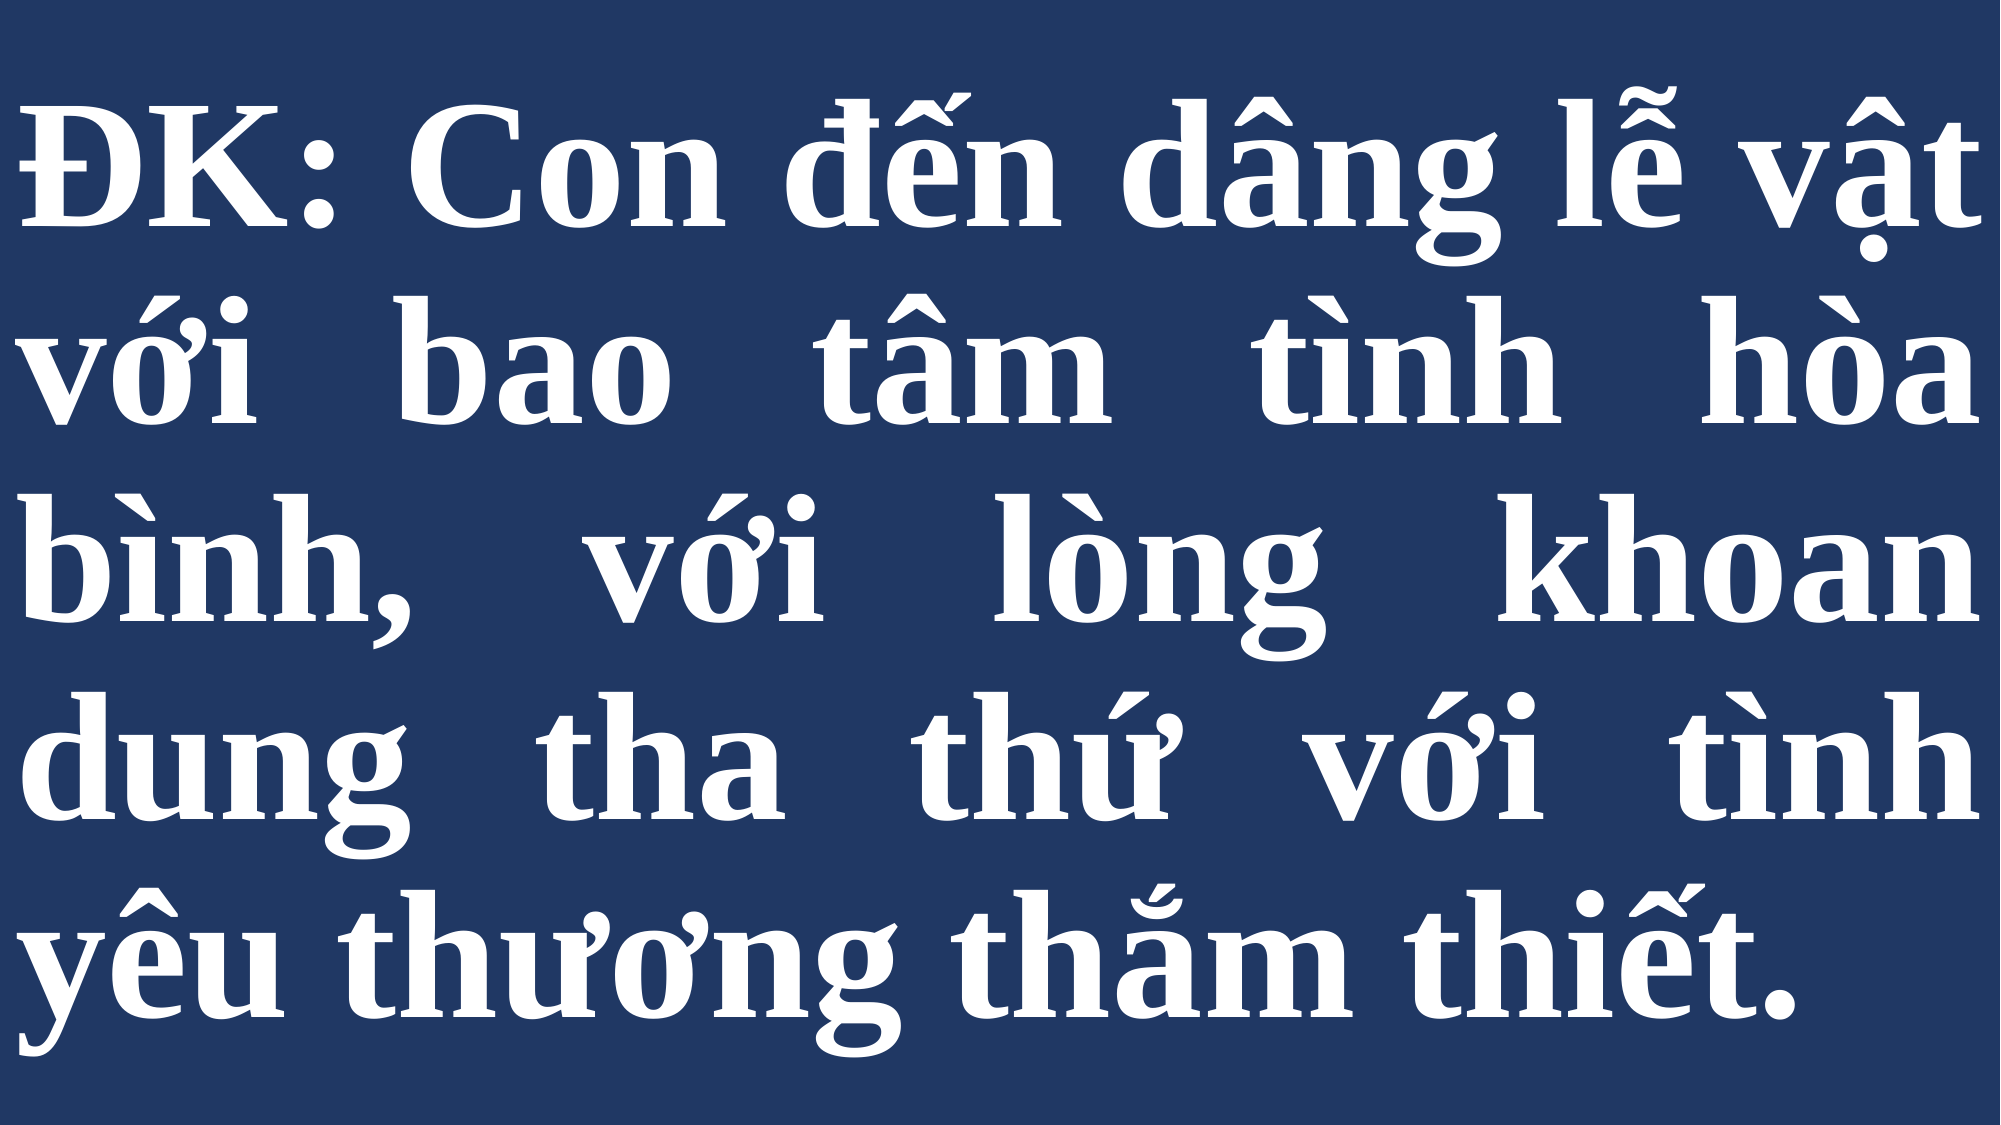

# ĐK: Con đến dâng lễ vật với bao tâm tình hòa bình, với lòng khoan dung tha thứ với tình yêu thương thắm thiết.